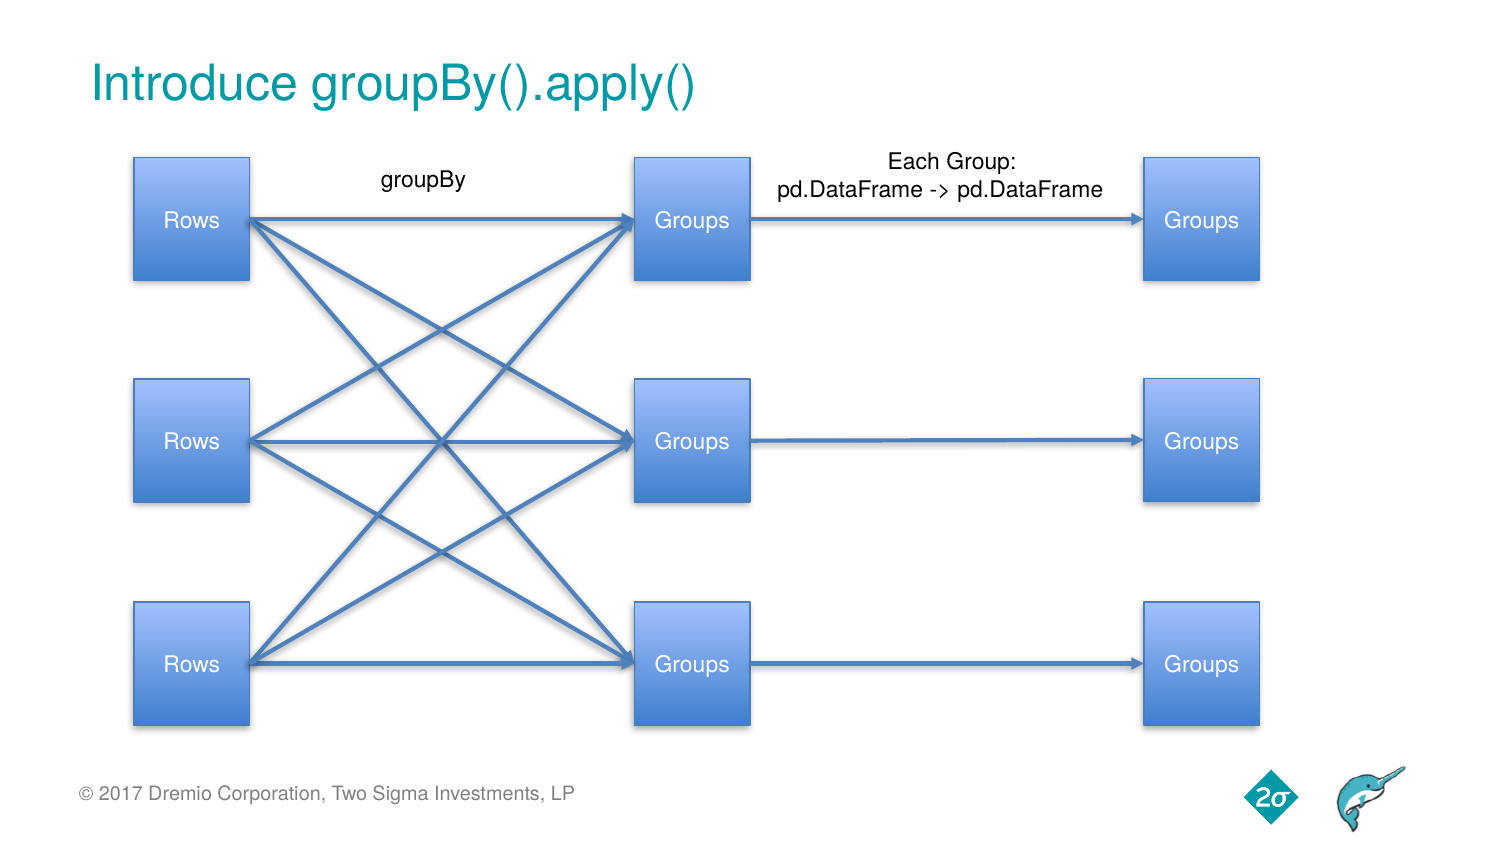

# Introduce groupBy().apply()
                 Each Group:
pd.DataFrame -> pd.DataFrame
groupBy
Rows
Groups
Groups
Groups
Rows
Groups
Rows
Groups
Groups